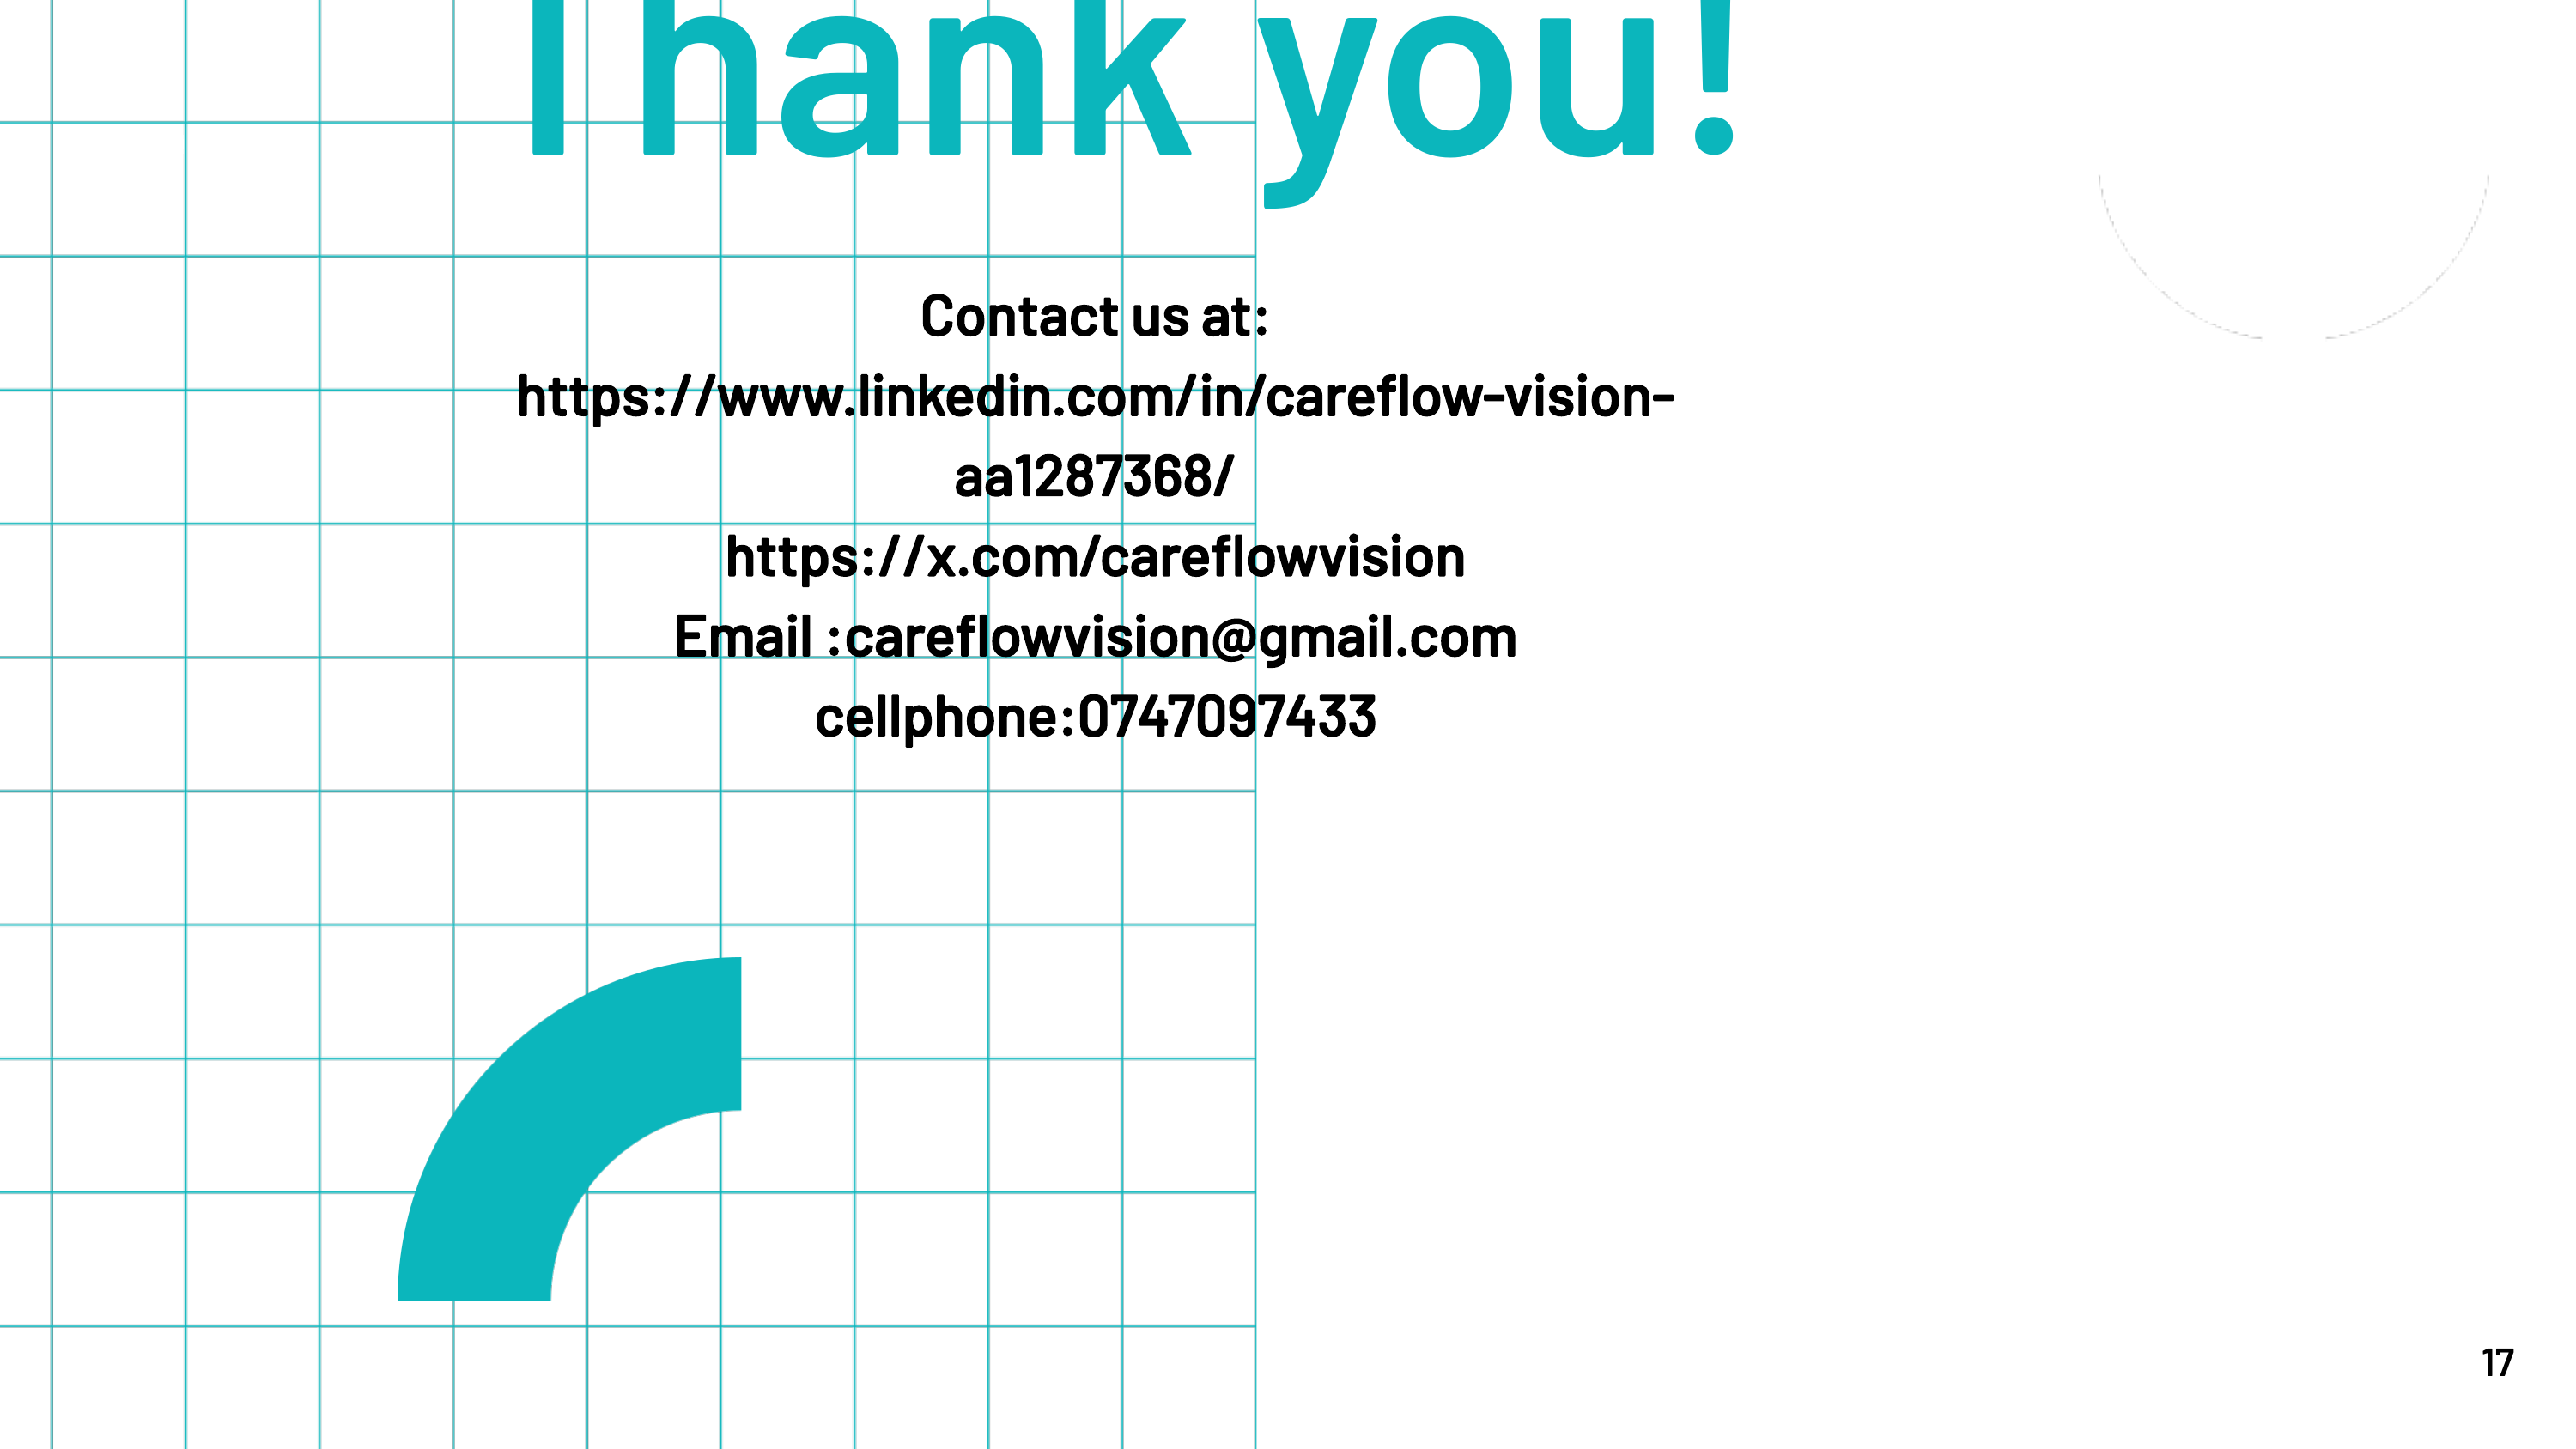

Thank you!
Contact us at:
https://www.linkedin.com/in/careflow-vision-aa1287368/
https://x.com/careflowvision
Email :careflowvision@gmail.com
cellphone:0747097433

17